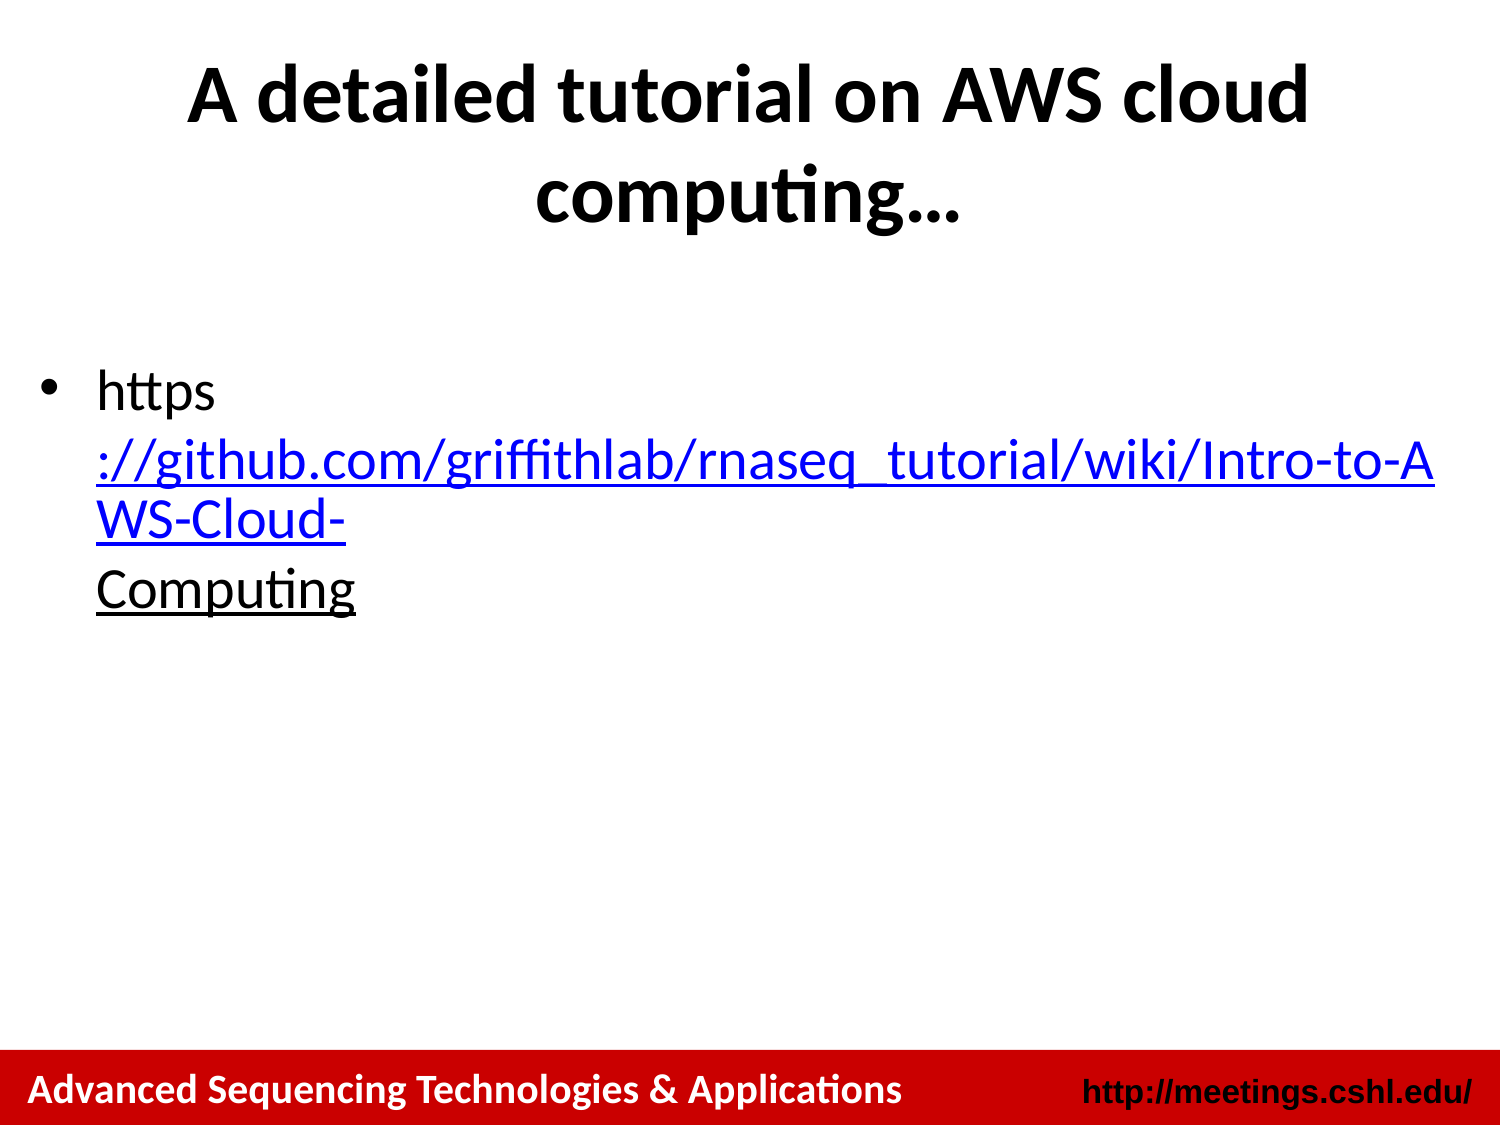

# A detailed tutorial on AWS cloud computing…

https://github.com/griffithlab/rnaseq_tutorial/wiki/Intro-to-AWS-Cloud-Computing